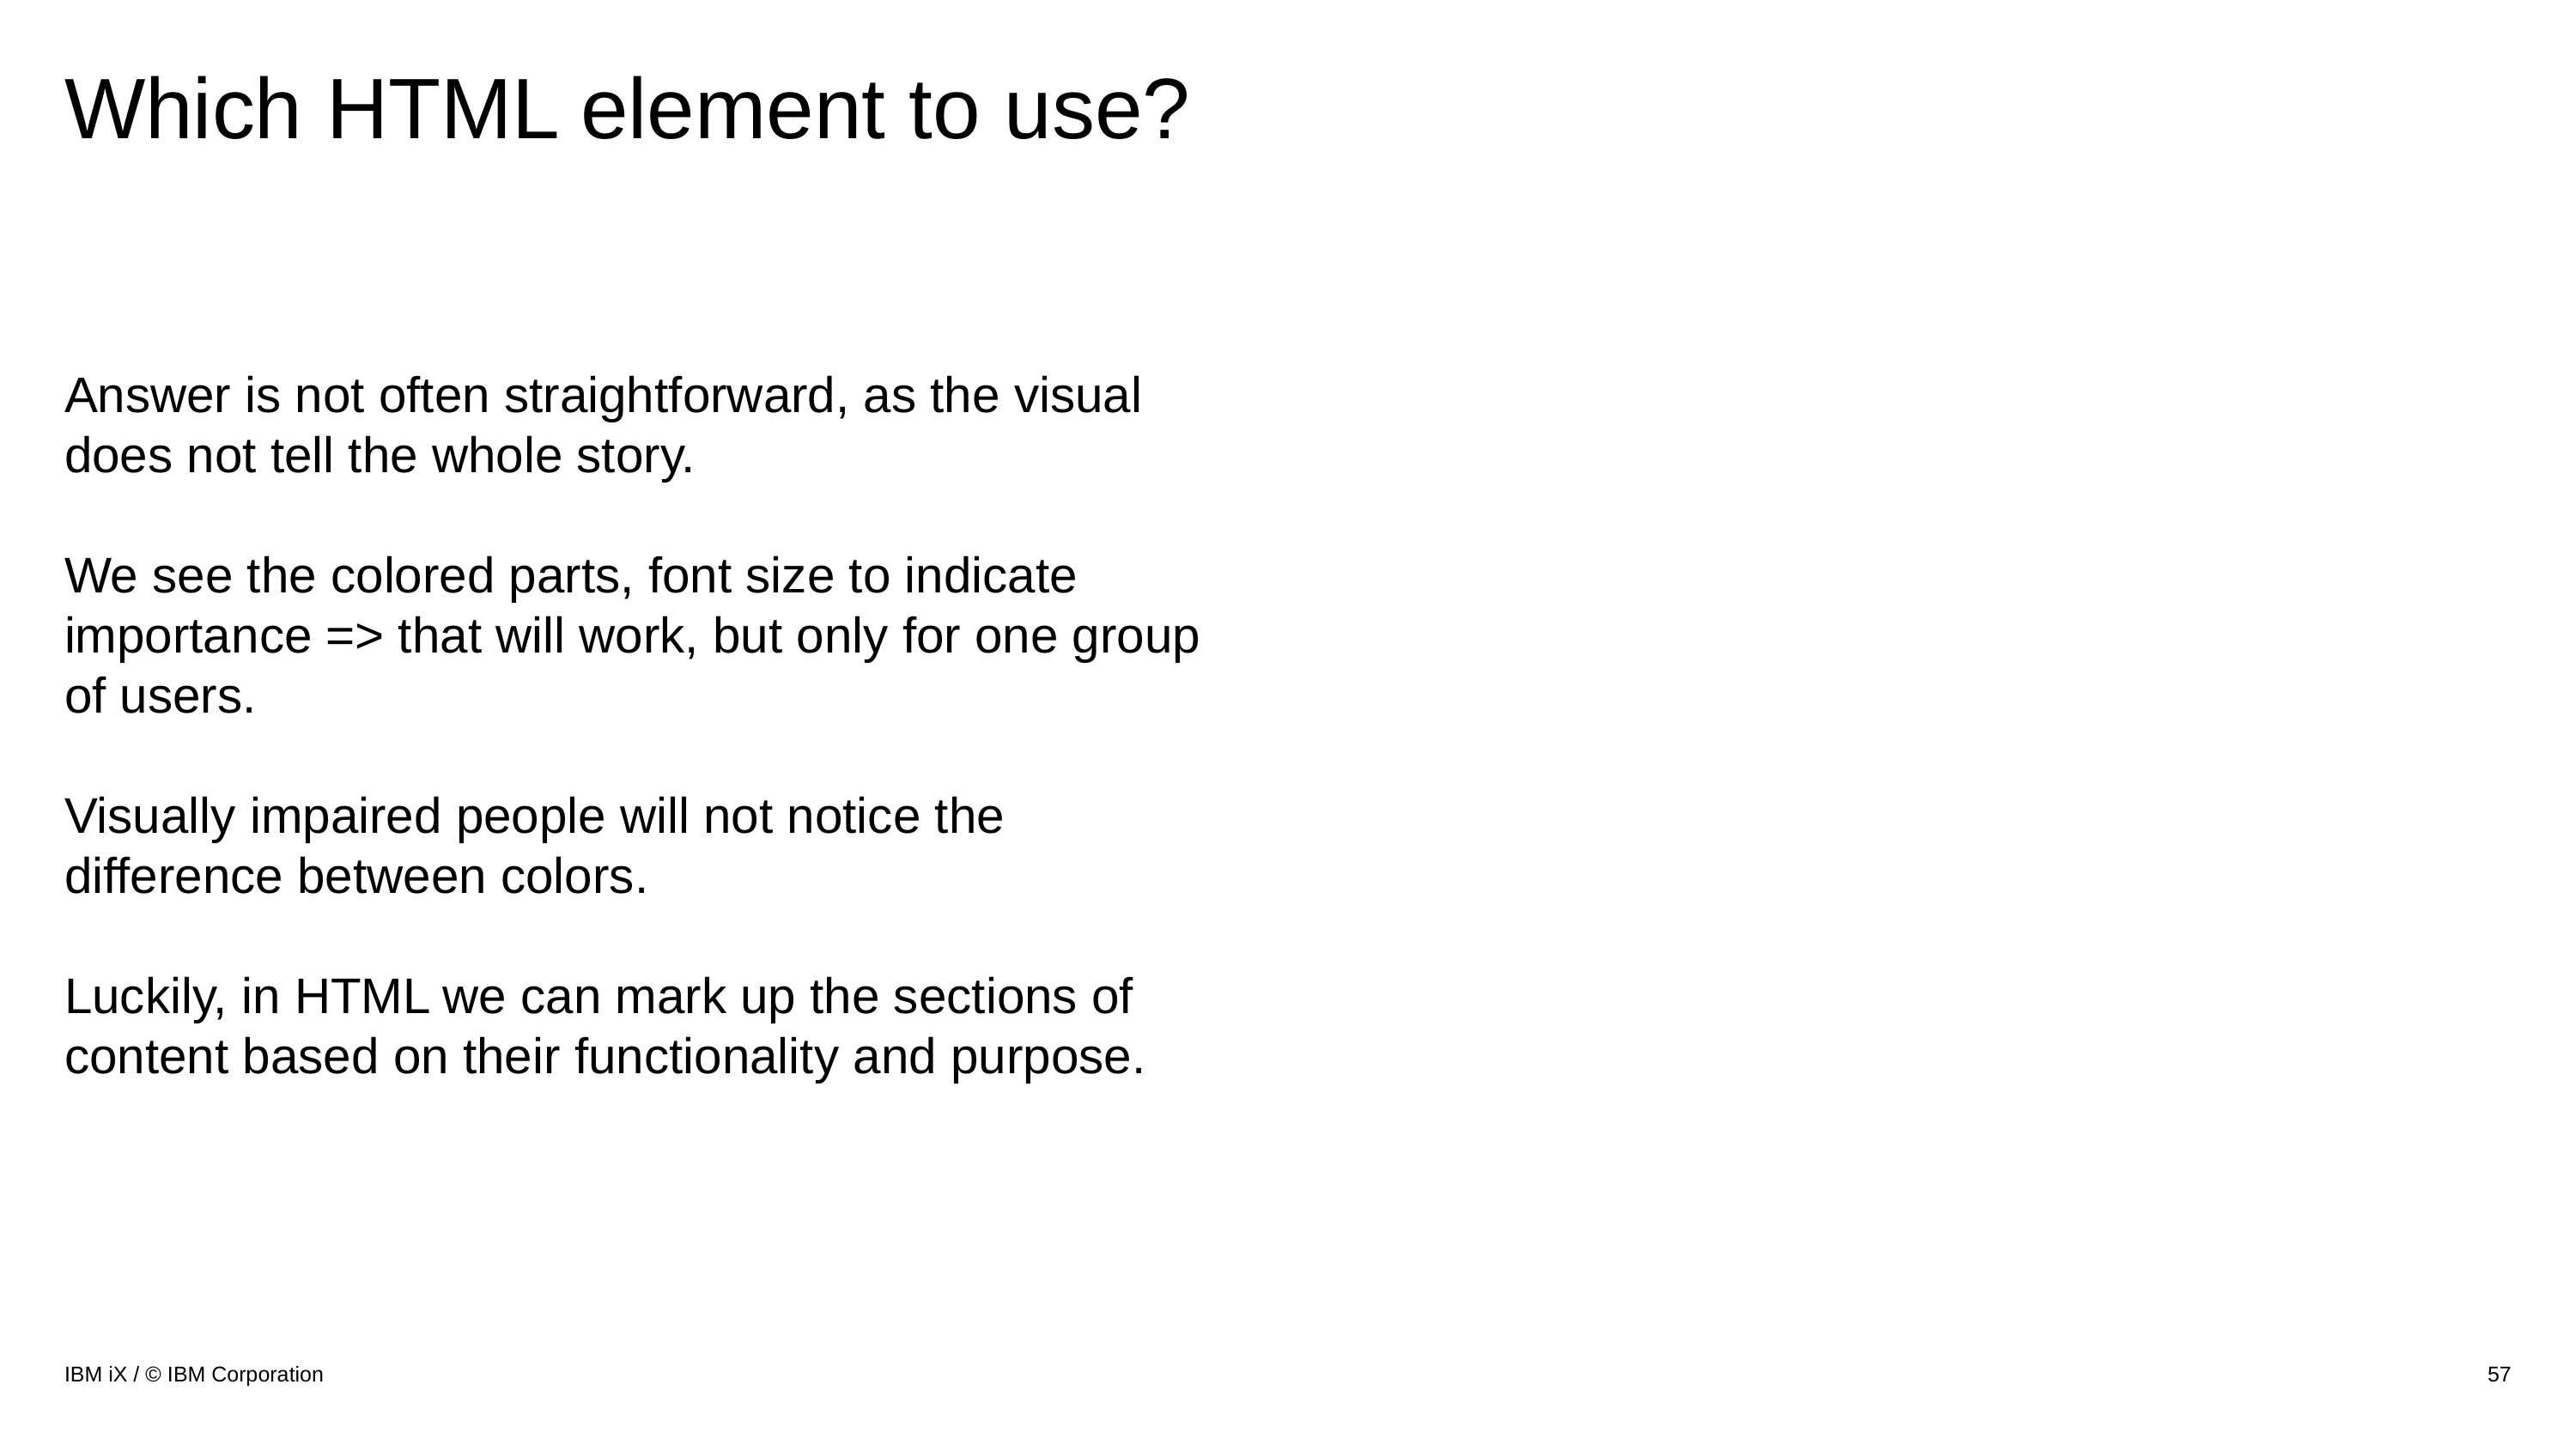

# Which HTML element to use?
Answer is not often straightforward, as the visual does not tell the whole story.

We see the colored parts, font size to indicate importance => that will work, but only for one group of users.

Visually impaired people will not notice the difference between colors.

Luckily, in HTML we can mark up the sections of content based on their functionality and purpose.

IBM iX / © IBM Corporation
57